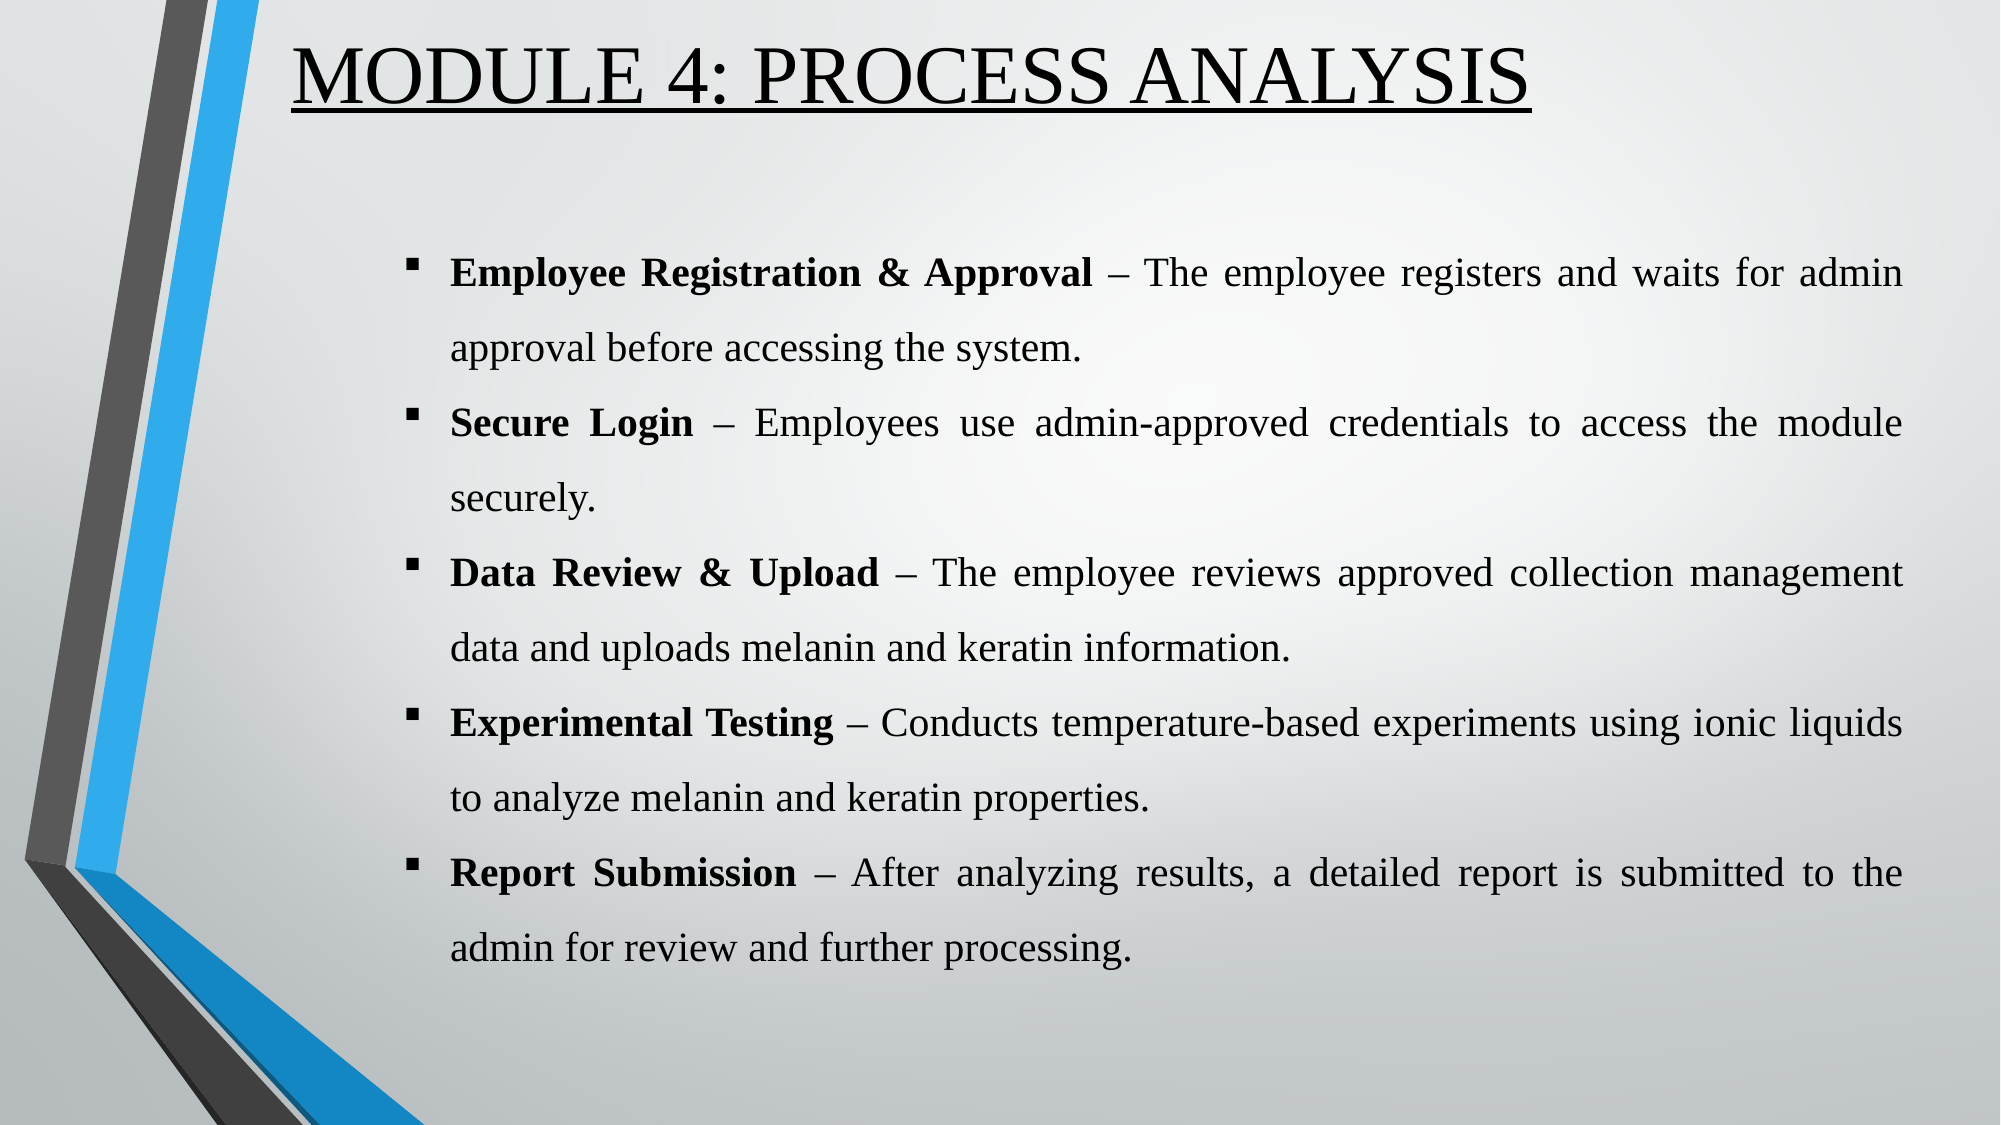

# MODULE 4: PROCESS ANALYSIS
Employee Registration & Approval – The employee registers and waits for admin approval before accessing the system.
Secure Login – Employees use admin-approved credentials to access the module securely.
Data Review & Upload – The employee reviews approved collection management data and uploads melanin and keratin information.
Experimental Testing – Conducts temperature-based experiments using ionic liquids to analyze melanin and keratin properties.
Report Submission – After analyzing results, a detailed report is submitted to the admin for review and further processing.